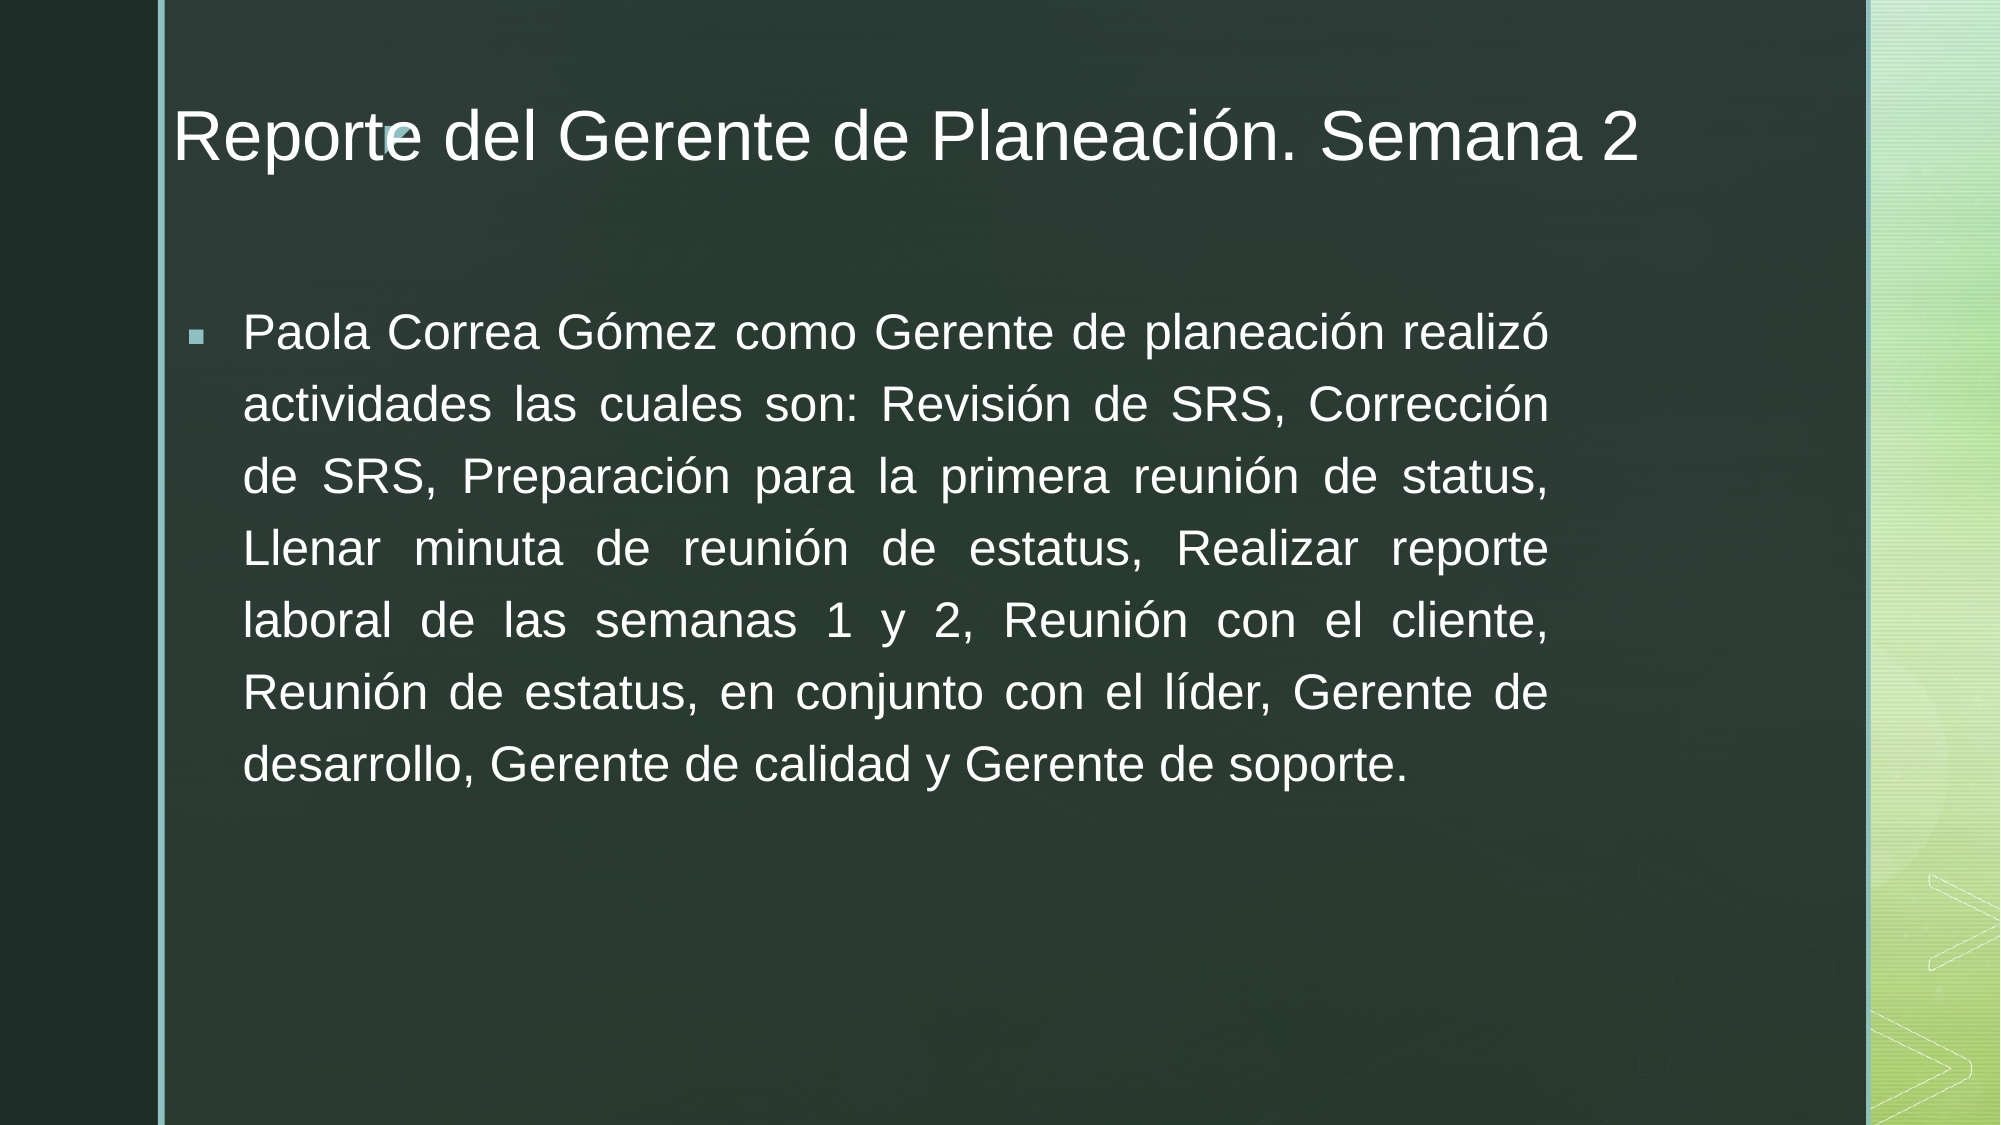

# Reporte del Gerente de Planeación. Semana 2
Paola Correa Gómez como Gerente de planeación realizó actividades las cuales son: Revisión de SRS, Corrección de SRS, Preparación para la primera reunión de status, Llenar minuta de reunión de estatus, Realizar reporte laboral de las semanas 1 y 2, Reunión con el cliente, Reunión de estatus, en conjunto con el líder, Gerente de desarrollo, Gerente de calidad y Gerente de soporte.